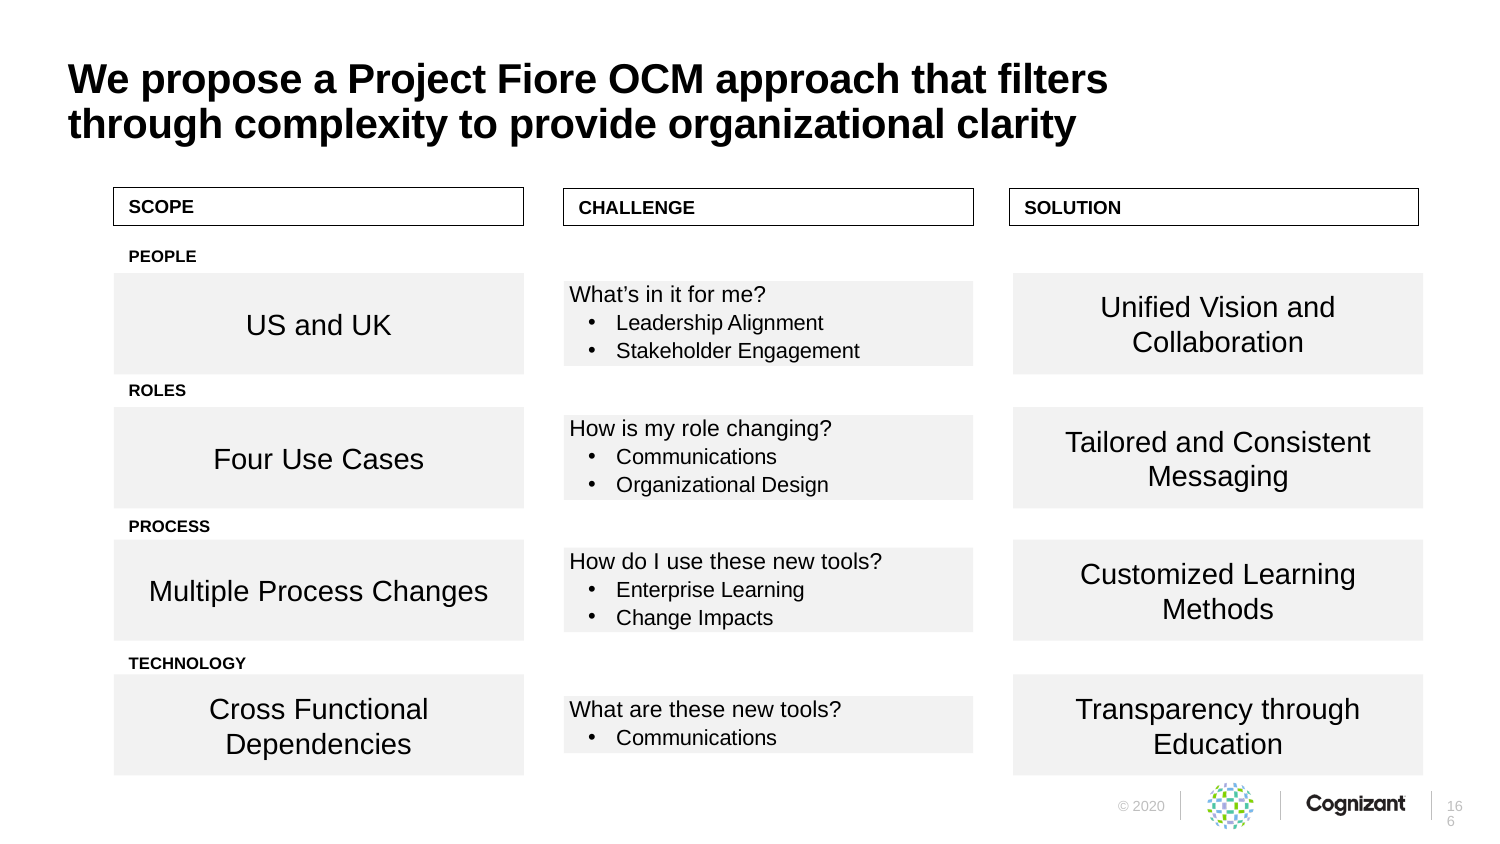

# We propose a Project Fiore OCM approach that filters through complexity to provide organizational clarity
SCOPE
CHALLENGE
SOLUTION
PEOPLE
US and UK
What’s in it for me?
Leadership Alignment
Stakeholder Engagement
Unified Vision and Collaboration
ROLES
Four Use Cases
How is my role changing?
Communications
Organizational Design
Tailored and Consistent Messaging
PROCESS
Multiple Process Changes
How do I use these new tools?
Enterprise Learning
Change Impacts
Customized Learning Methods
TECHNOLOGY
What are these new tools?
Communications
Cross Functional Dependencies
Transparency through Education
166
© 2020